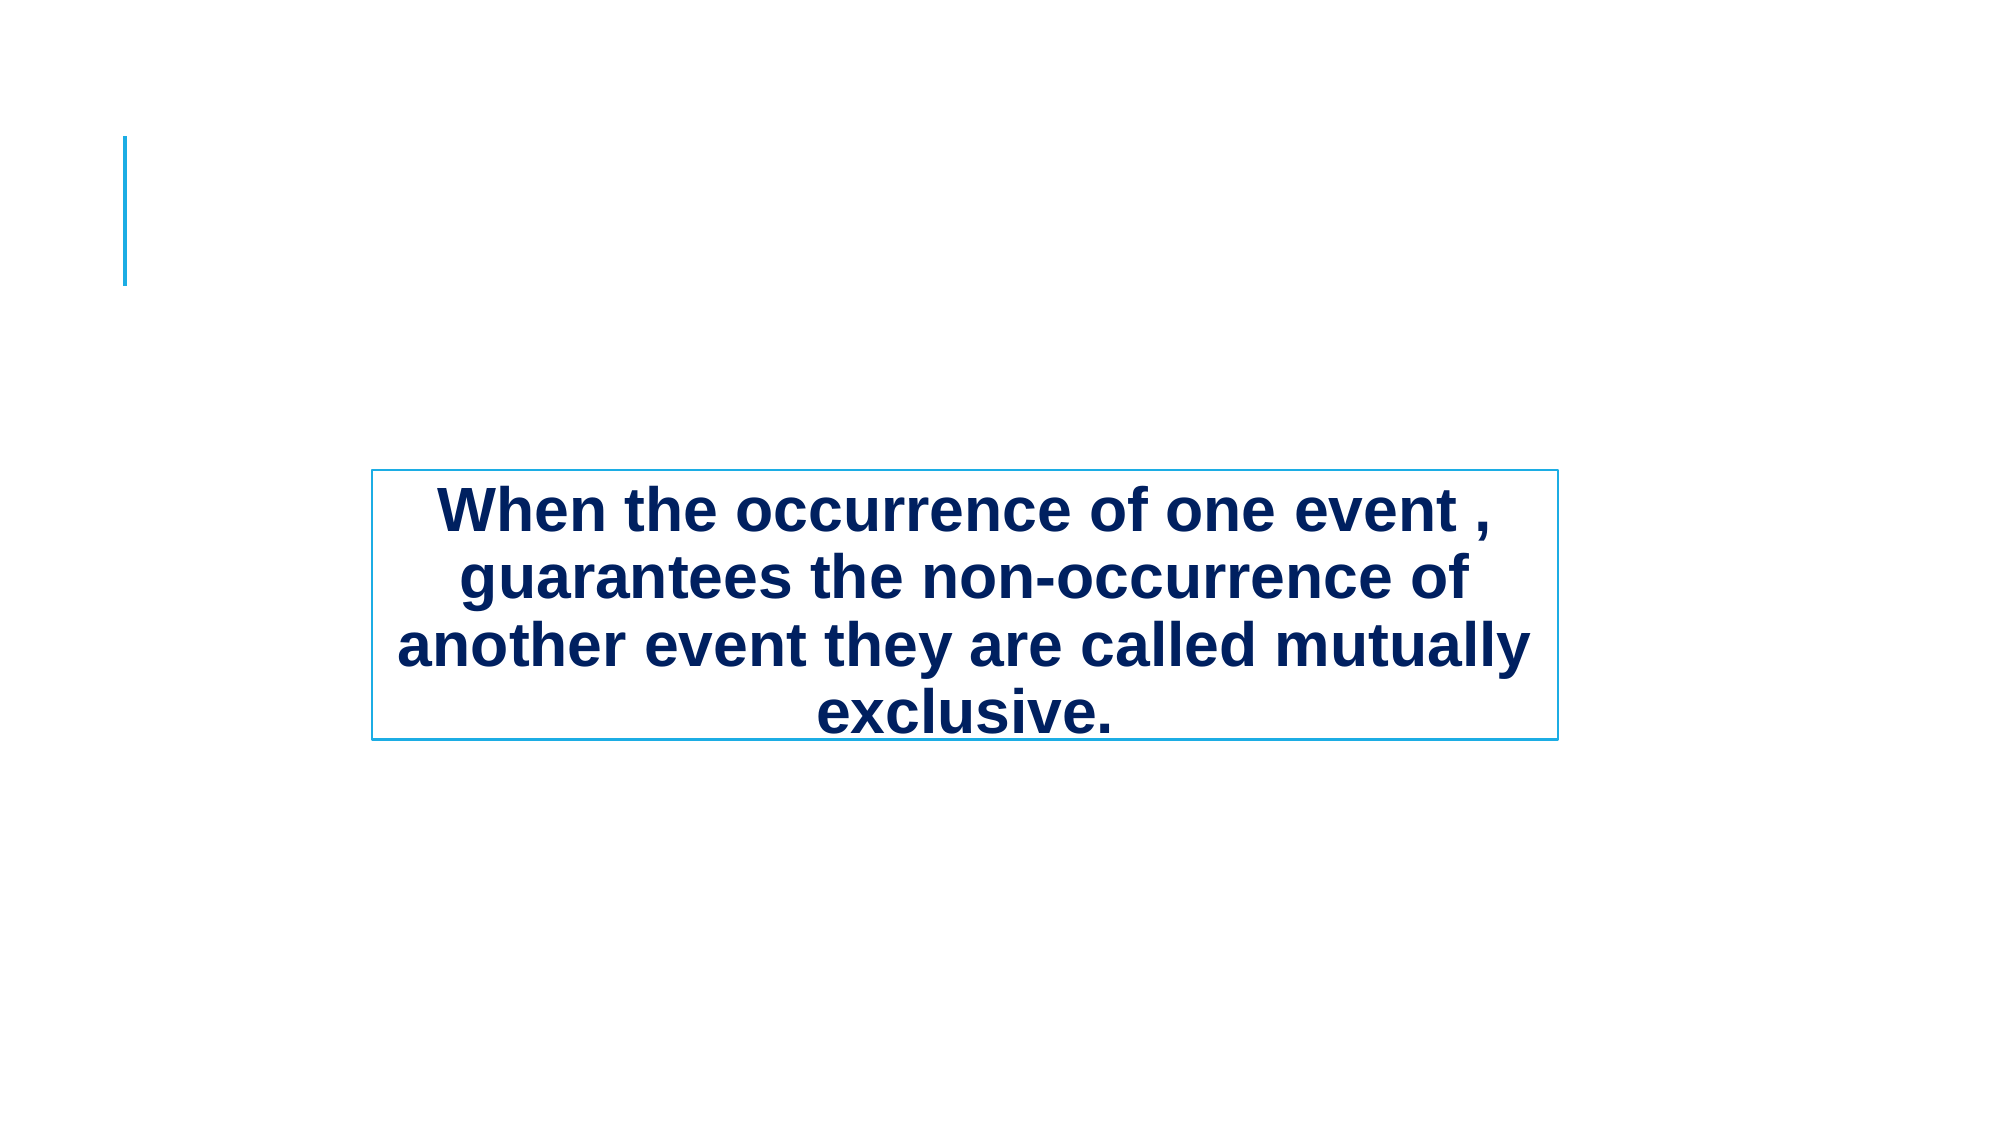

#

When the occurrence of one event , guarantees the non-occurrence of another event they are called mutually exclusive.